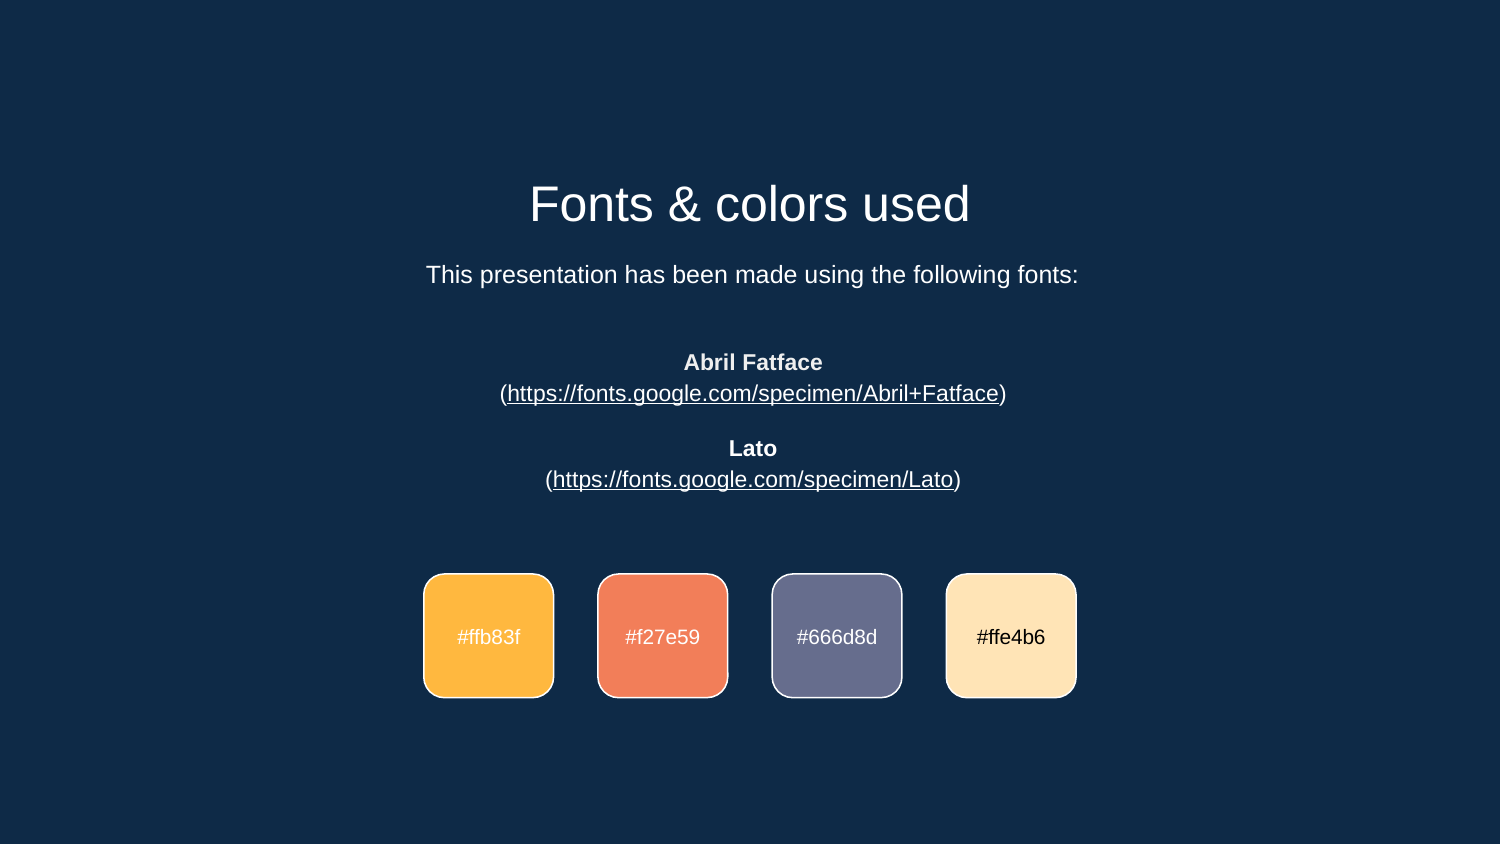

Fonts & colors used
This presentation has been made using the following fonts:

Abril Fatface
(https://fonts.google.com/specimen/Abril+Fatface)

Lato
(https://fonts.google.com/specimen/Lato)

#ffb83f
#f27e59
#666d8d
#ffe4b6